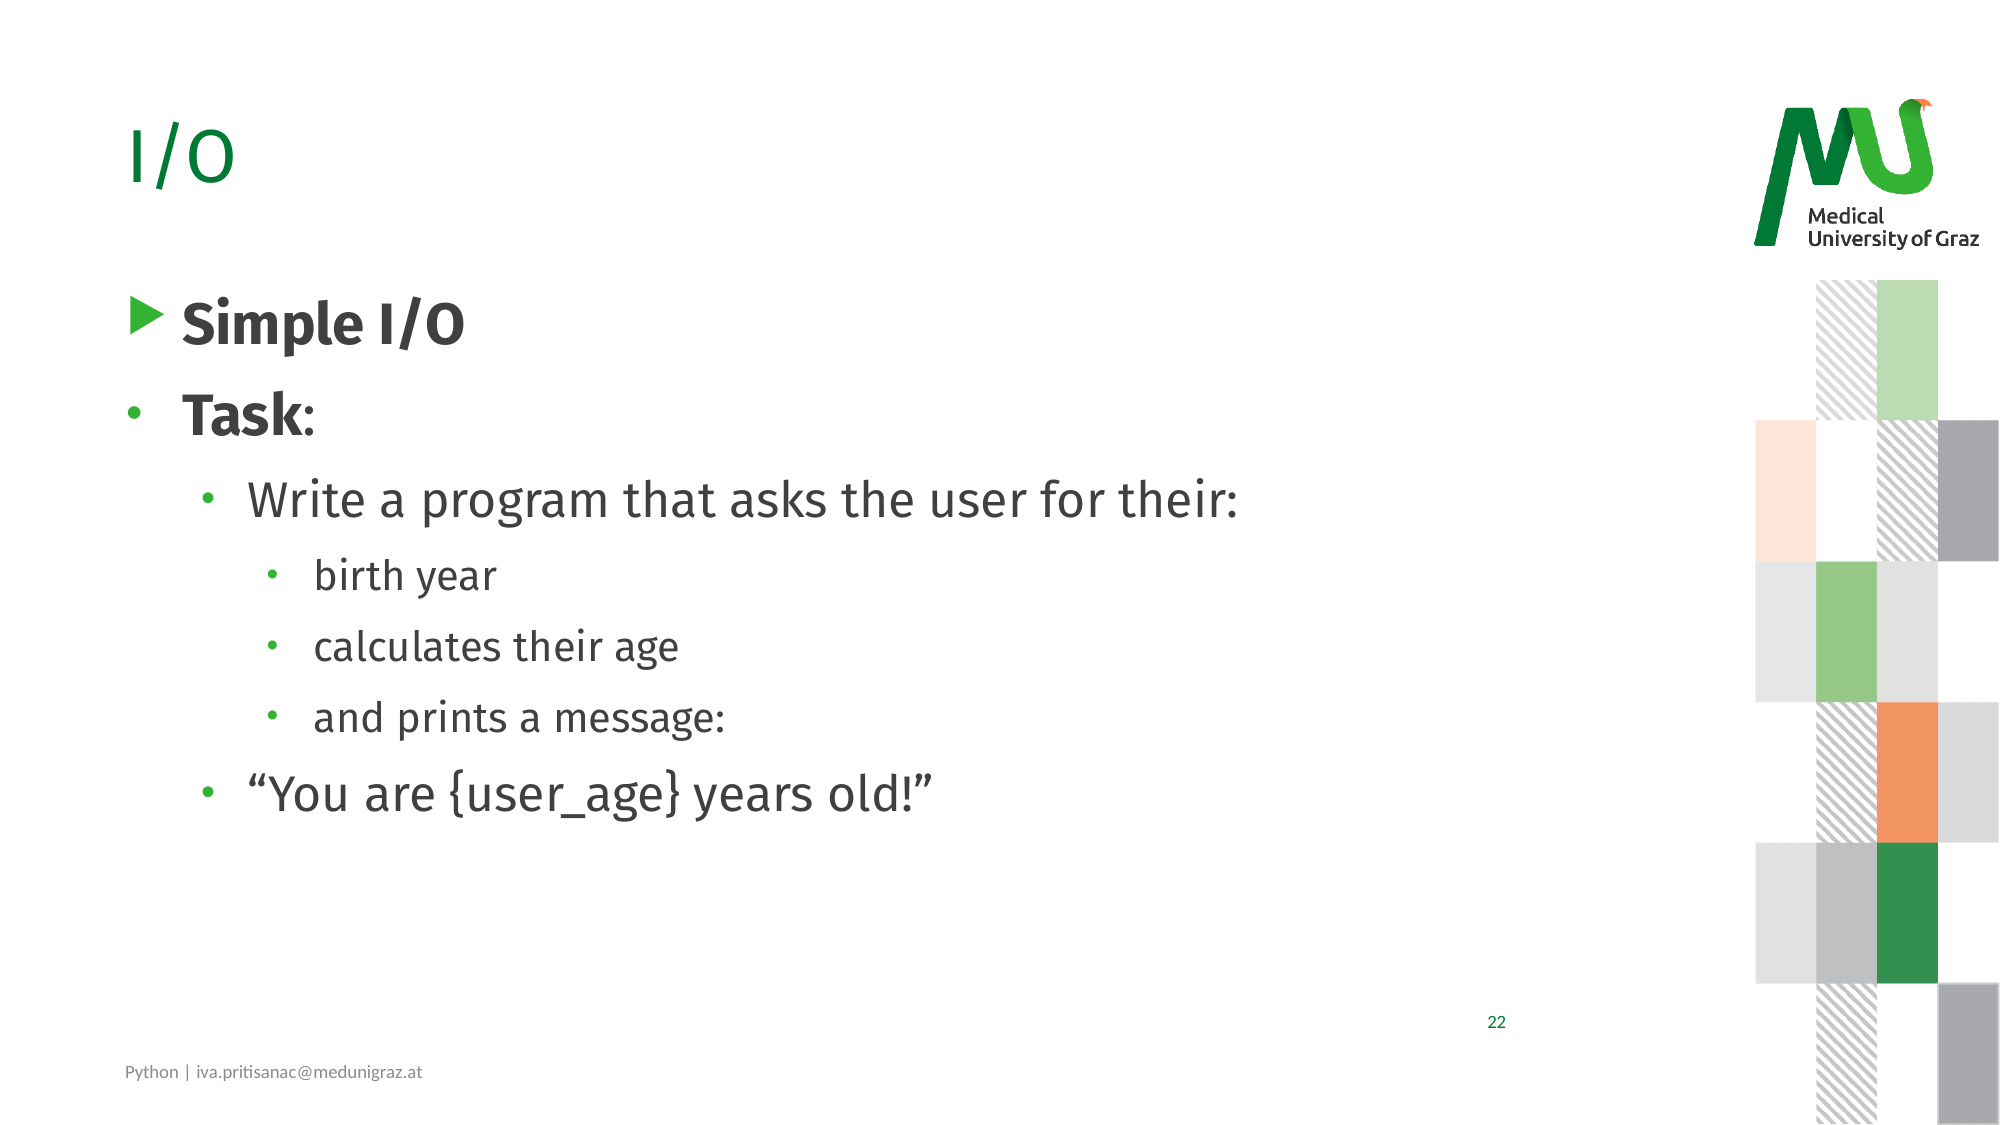

# I/O
Simple I/O
Task:
Write a program that asks the user for their:
birth year
calculates their age
and prints a message:
“You are {user_age} years old!”

22
Python | iva.pritisanac@medunigraz.at